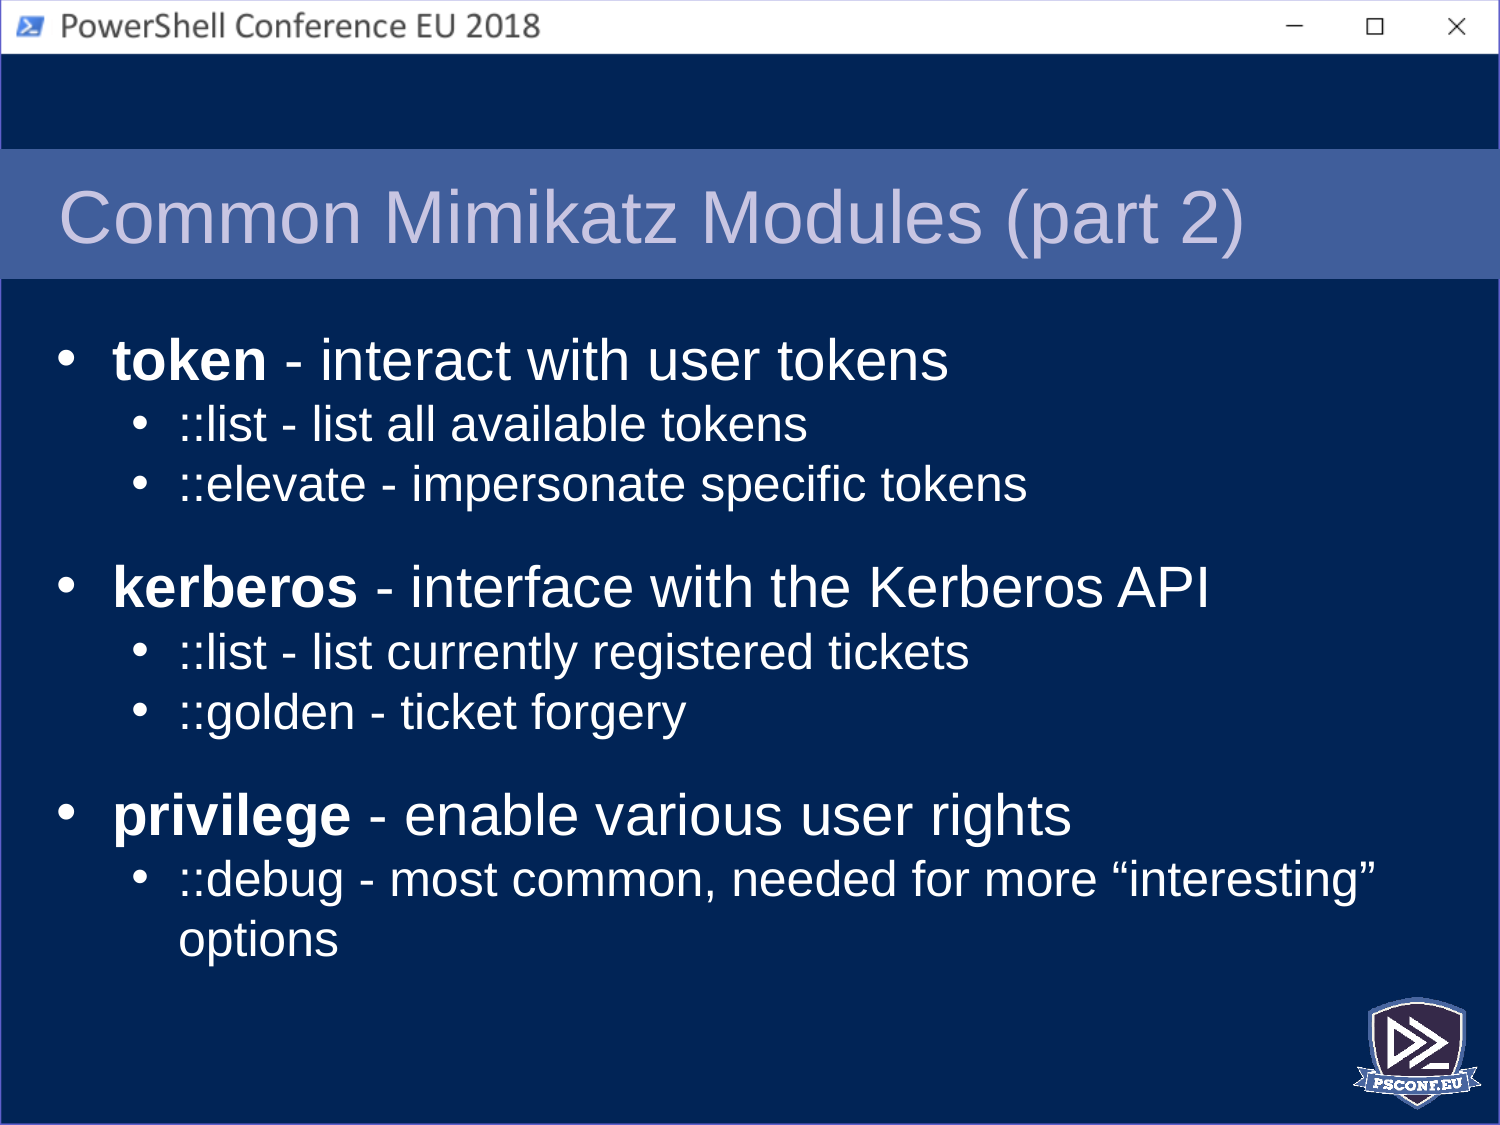

# Common Mimikatz Modules (part 2)
token - interact with user tokens
::list - list all available tokens
::elevate - impersonate specific tokens

kerberos - interface with the Kerberos API
::list - list currently registered tickets
::golden - ticket forgery

privilege - enable various user rights
::debug - most common, needed for more “interesting” options